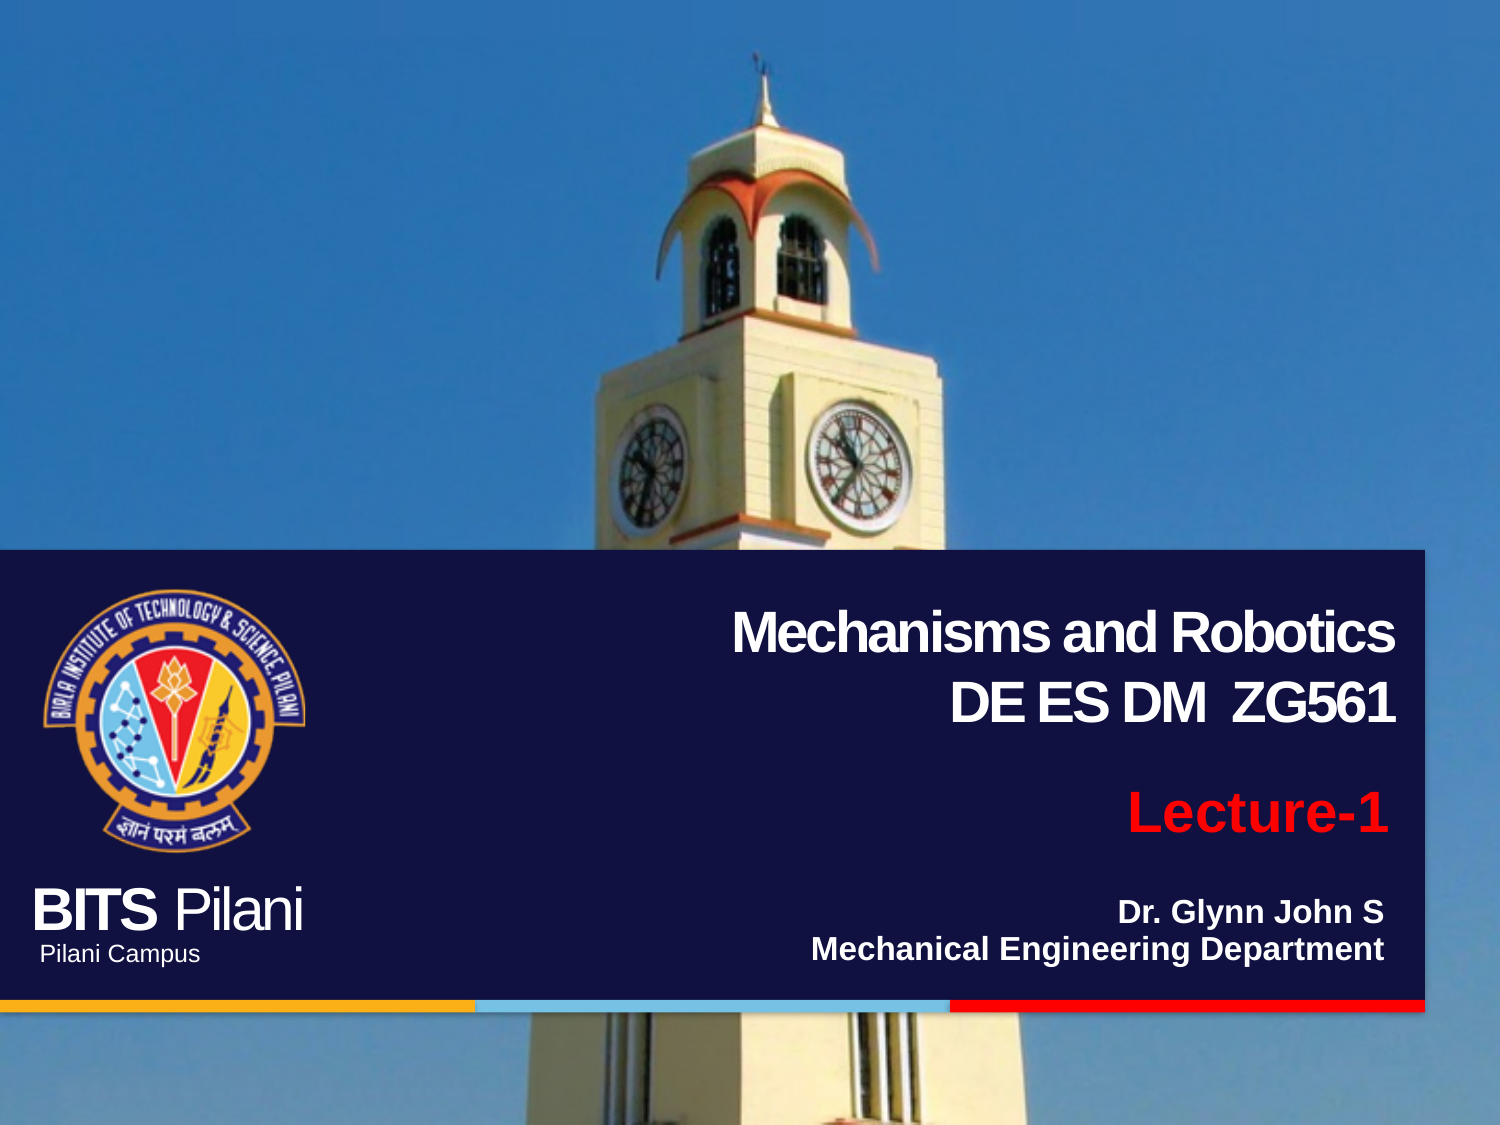

# Mechanisms and Robotics DE ES DM  ZG561
Lecture-1
Dr. Glynn John S
Mechanical Engineering Department